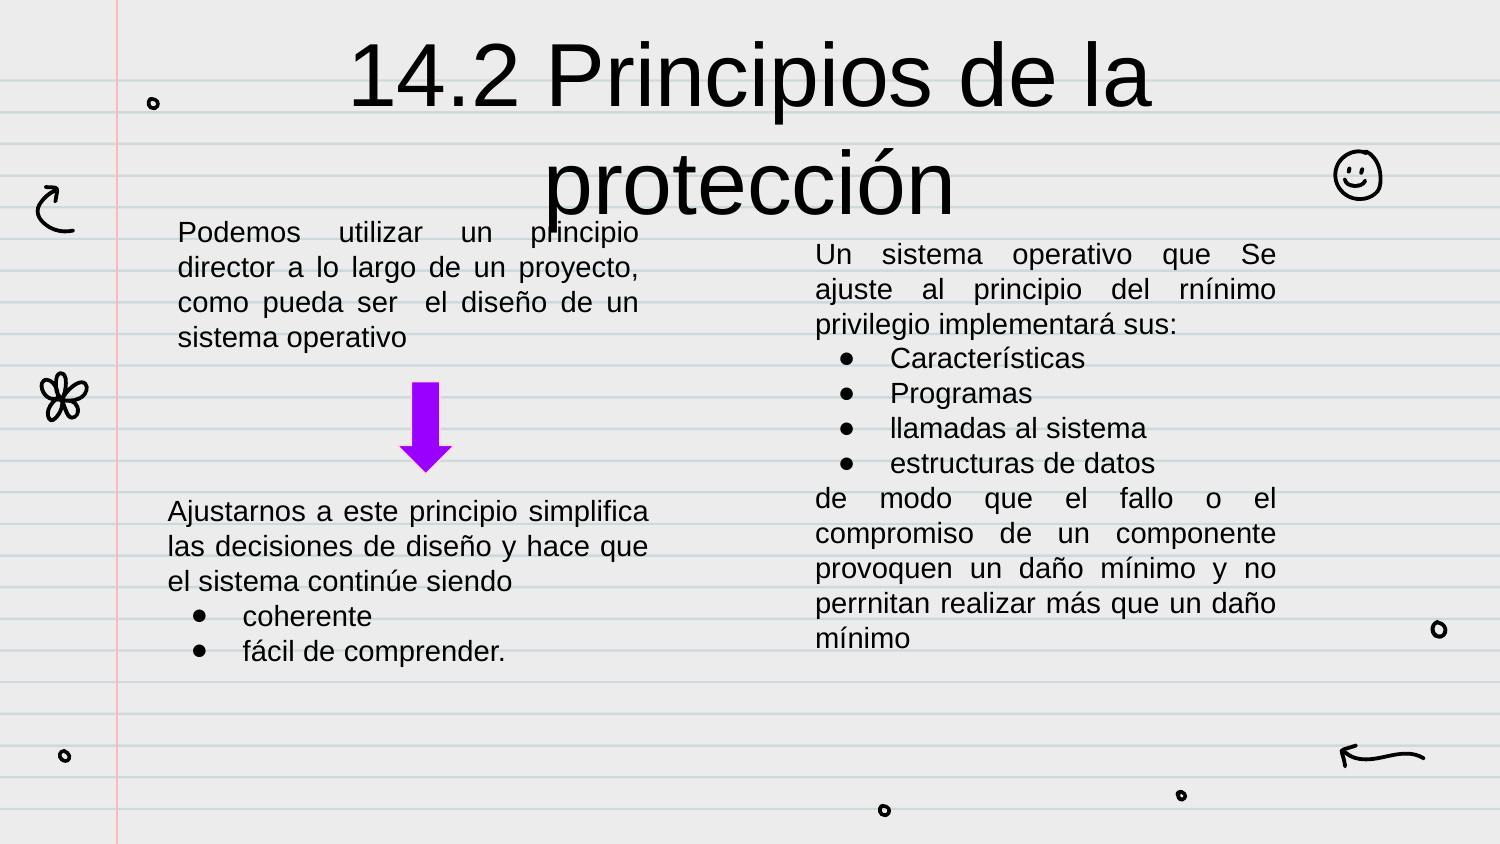

# 14.2 Principios de la protección
Podemos utilizar un principio director a lo largo de un proyecto, como pueda ser  el diseño de un sistema operativo
Un sistema operativo que Se ajuste al principio del rnínimo privilegio implementará sus:
Características
Programas
llamadas al sistema
estructuras de datos
de modo que el fallo o el compromiso de un componente provoquen un daño mínimo y no perrnitan realizar más que un daño mínimo

Ajustarnos a este principio simplifica las decisiones de diseño y hace que el sistema continúe siendo
coherente
fácil de comprender.